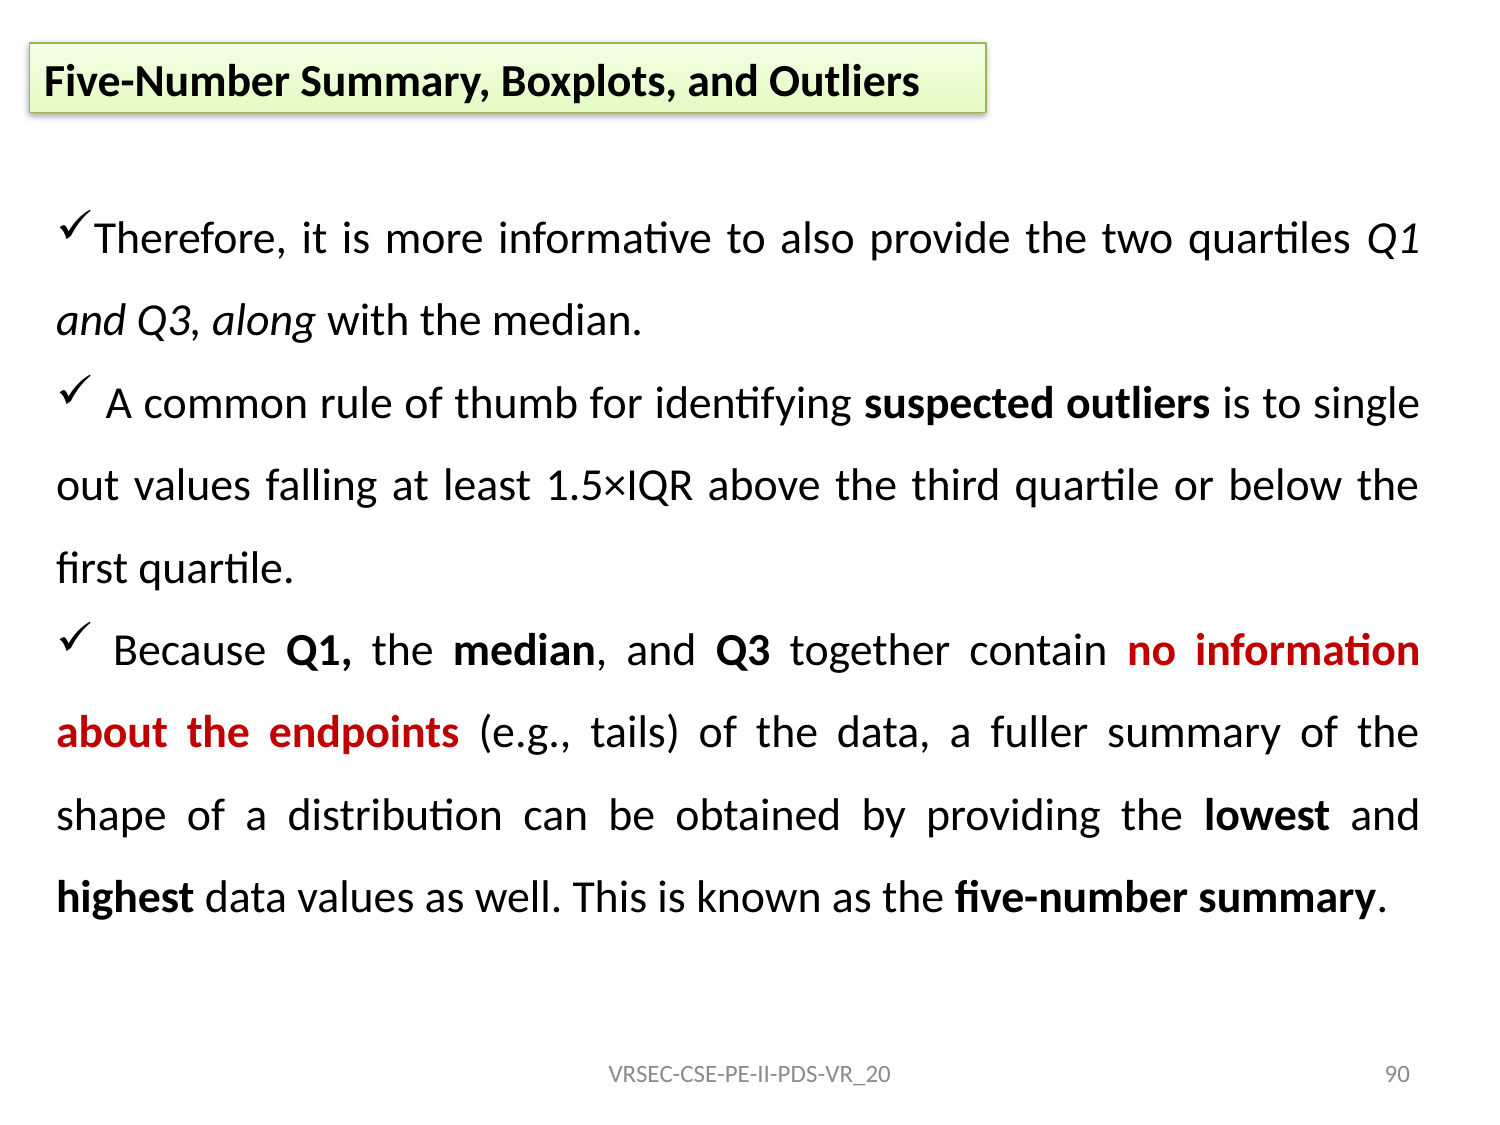

Five-Number Summary, Boxplots, and Outliers
Therefore, it is more informative to also provide the two quartiles Q1 and Q3, along with the median.
 A common rule of thumb for identifying suspected outliers is to single out values falling at least 1.5×IQR above the third quartile or below the first quartile.
 Because Q1, the median, and Q3 together contain no information about the endpoints (e.g., tails) of the data, a fuller summary of the shape of a distribution can be obtained by providing the lowest and highest data values as well. This is known as the five-number summary.
VRSEC-CSE-PE-II-PDS-VR_20
90